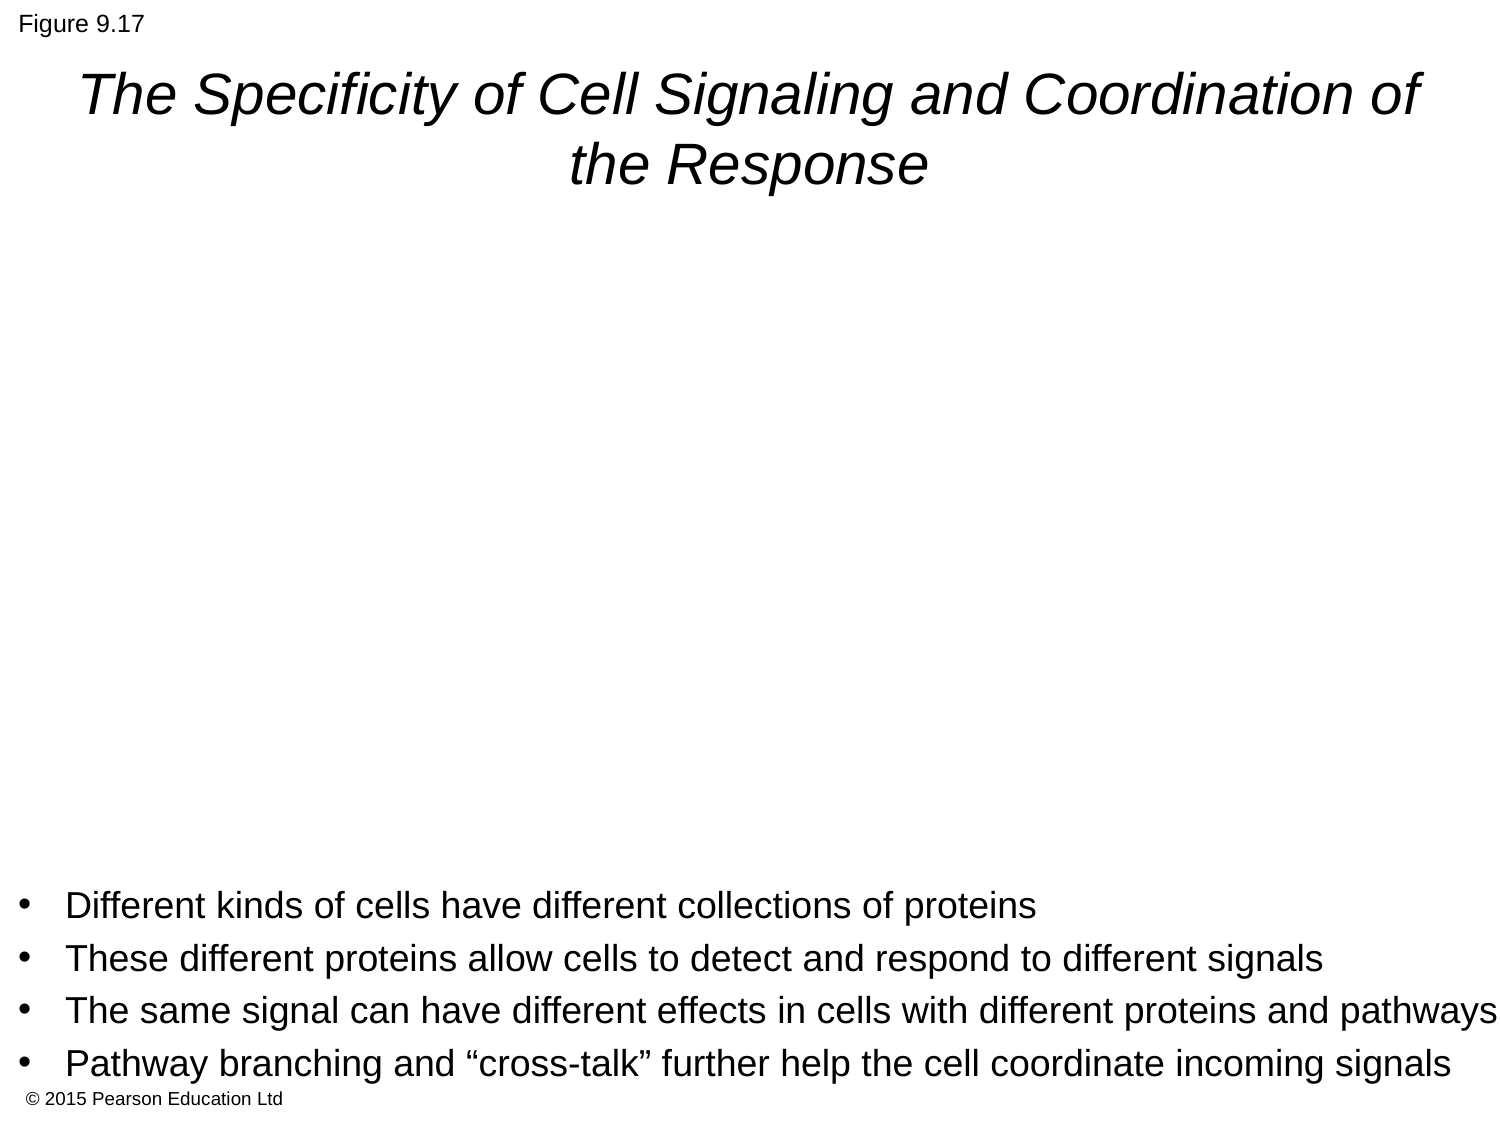

# Figure 9.17
The Specificity of Cell Signaling and Coordination of the Response
Different kinds of cells have different collections of proteins
These different proteins allow cells to detect and respond to different signals
The same signal can have different effects in cells with different proteins and pathways
Pathway branching and “cross-talk” further help the cell coordinate incoming signals